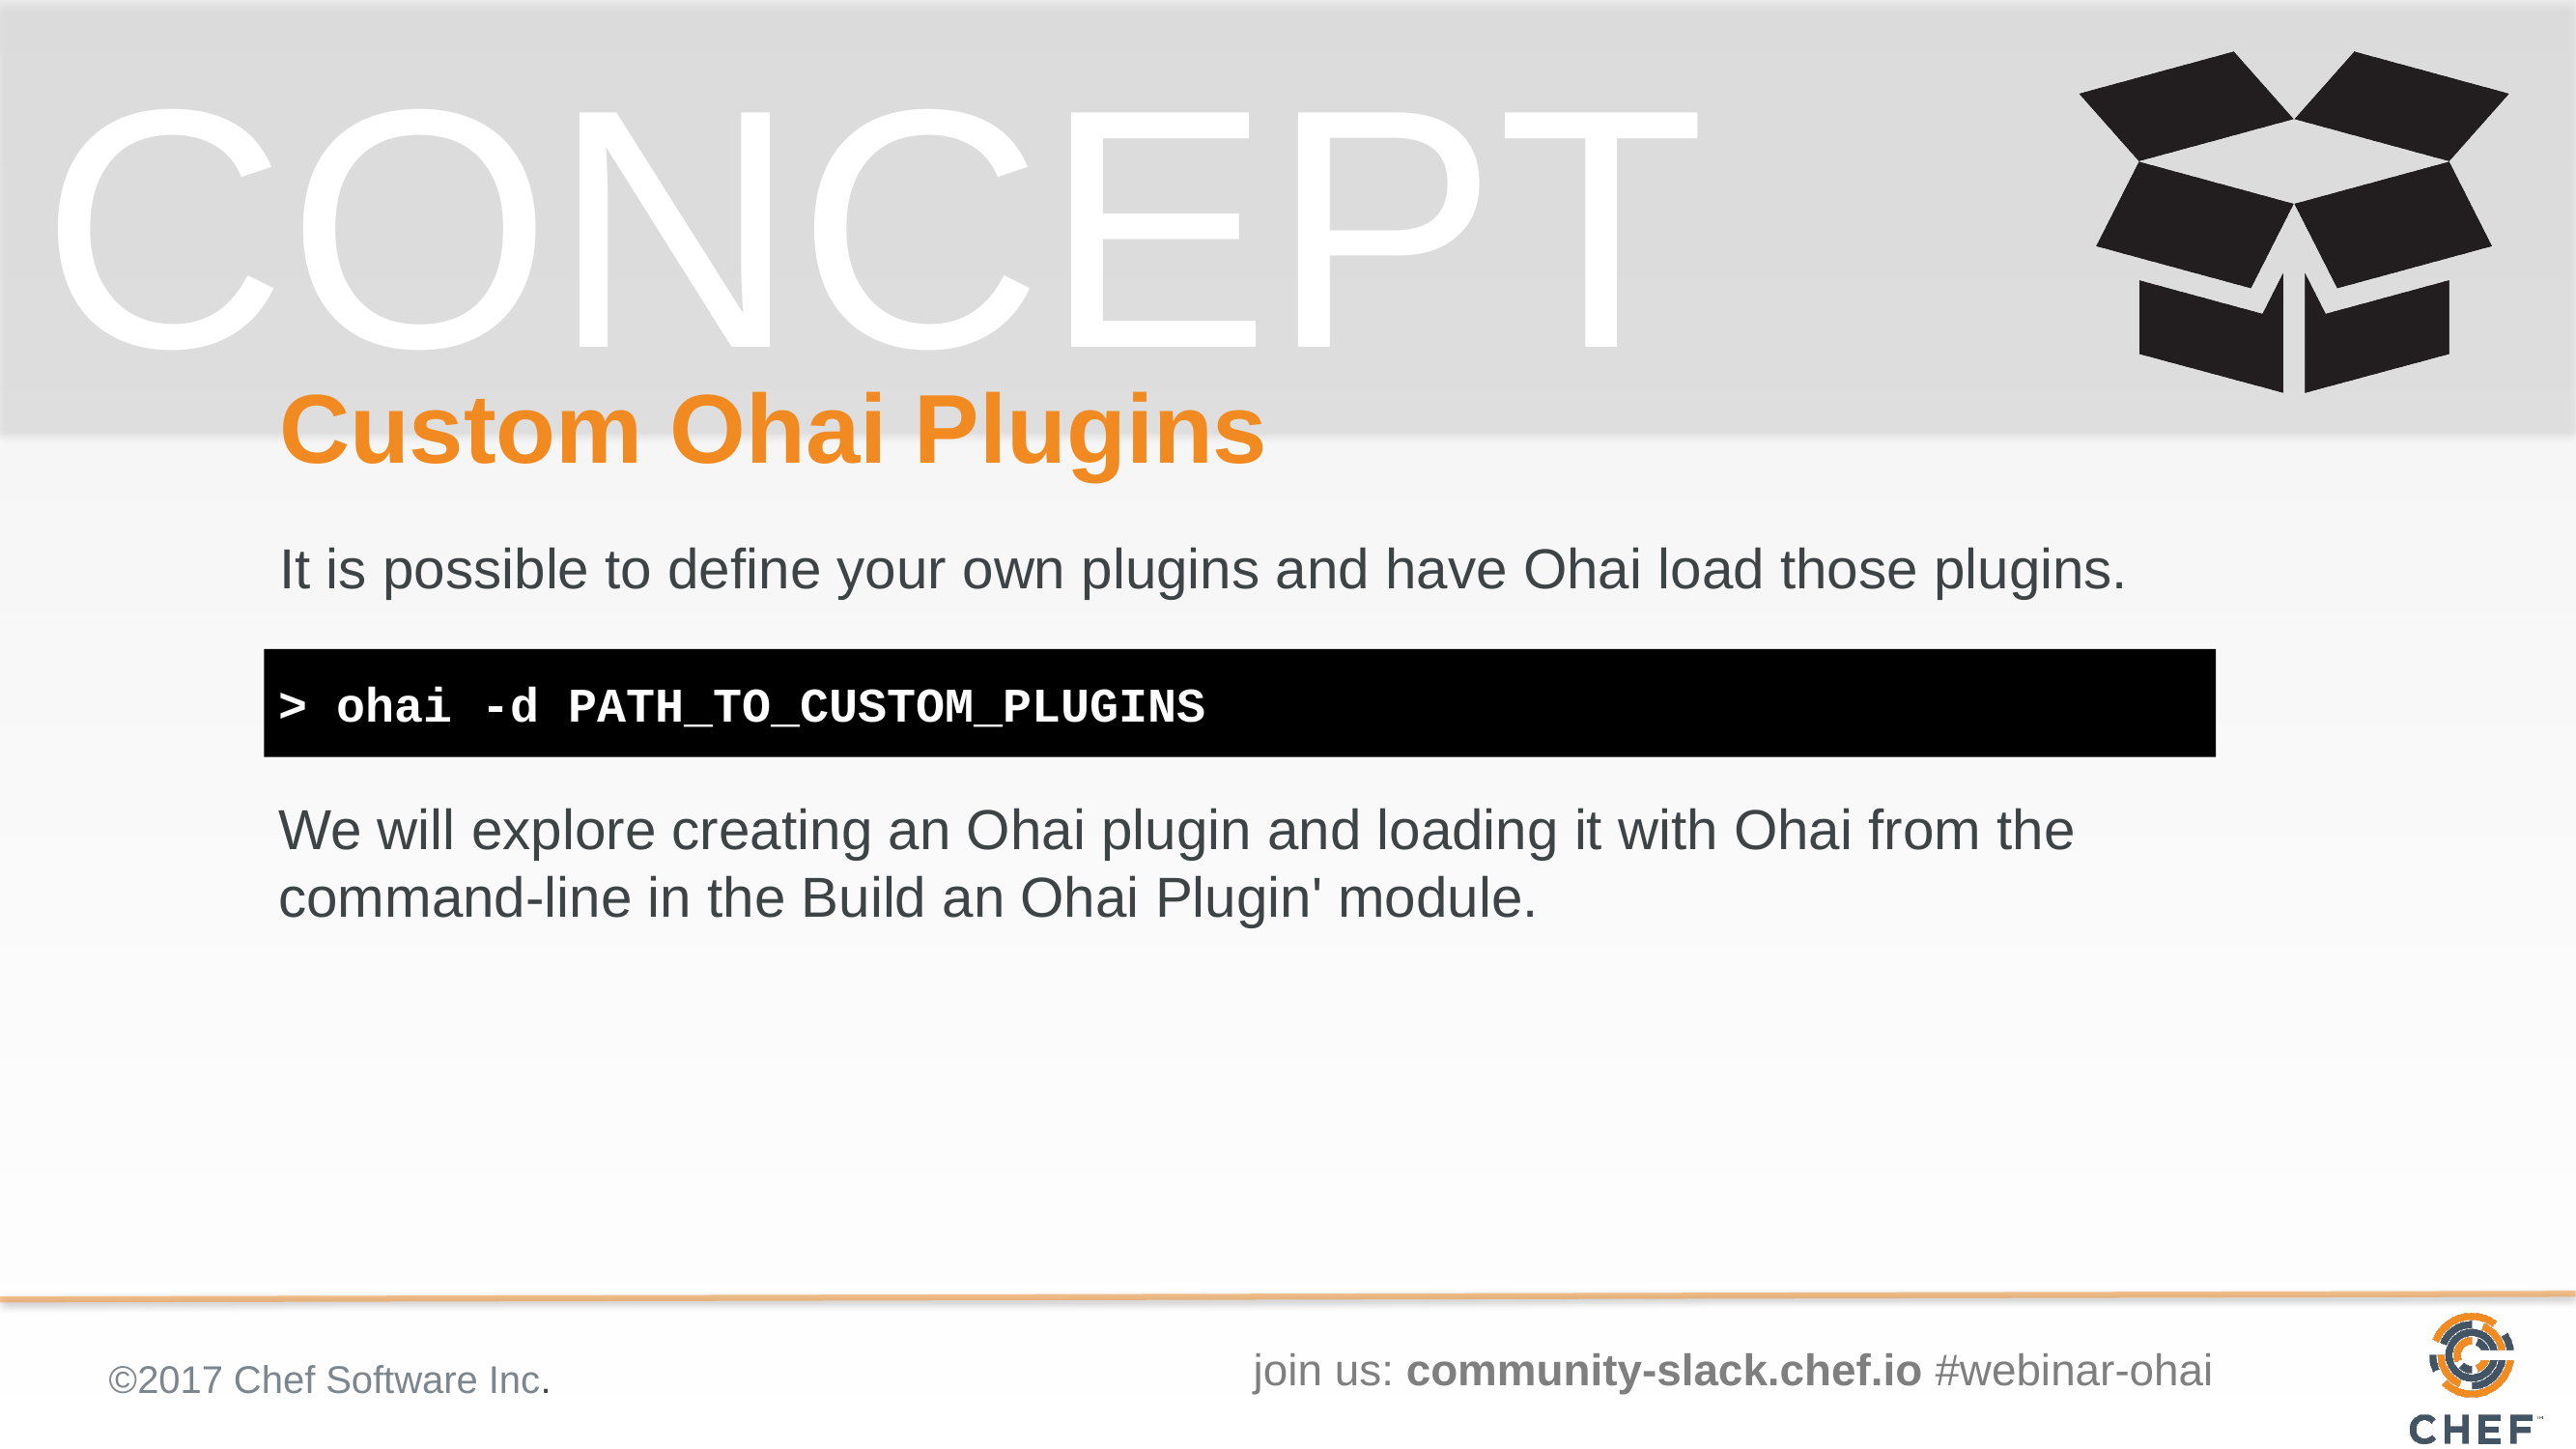

# Custom Ohai Plugins
It is possible to define your own plugins and have Ohai load those plugins.
> ohai -d PATH_TO_CUSTOM_PLUGINS
We will explore creating an Ohai plugin and loading it with Ohai from the command-line in the Build an Ohai Plugin' module.